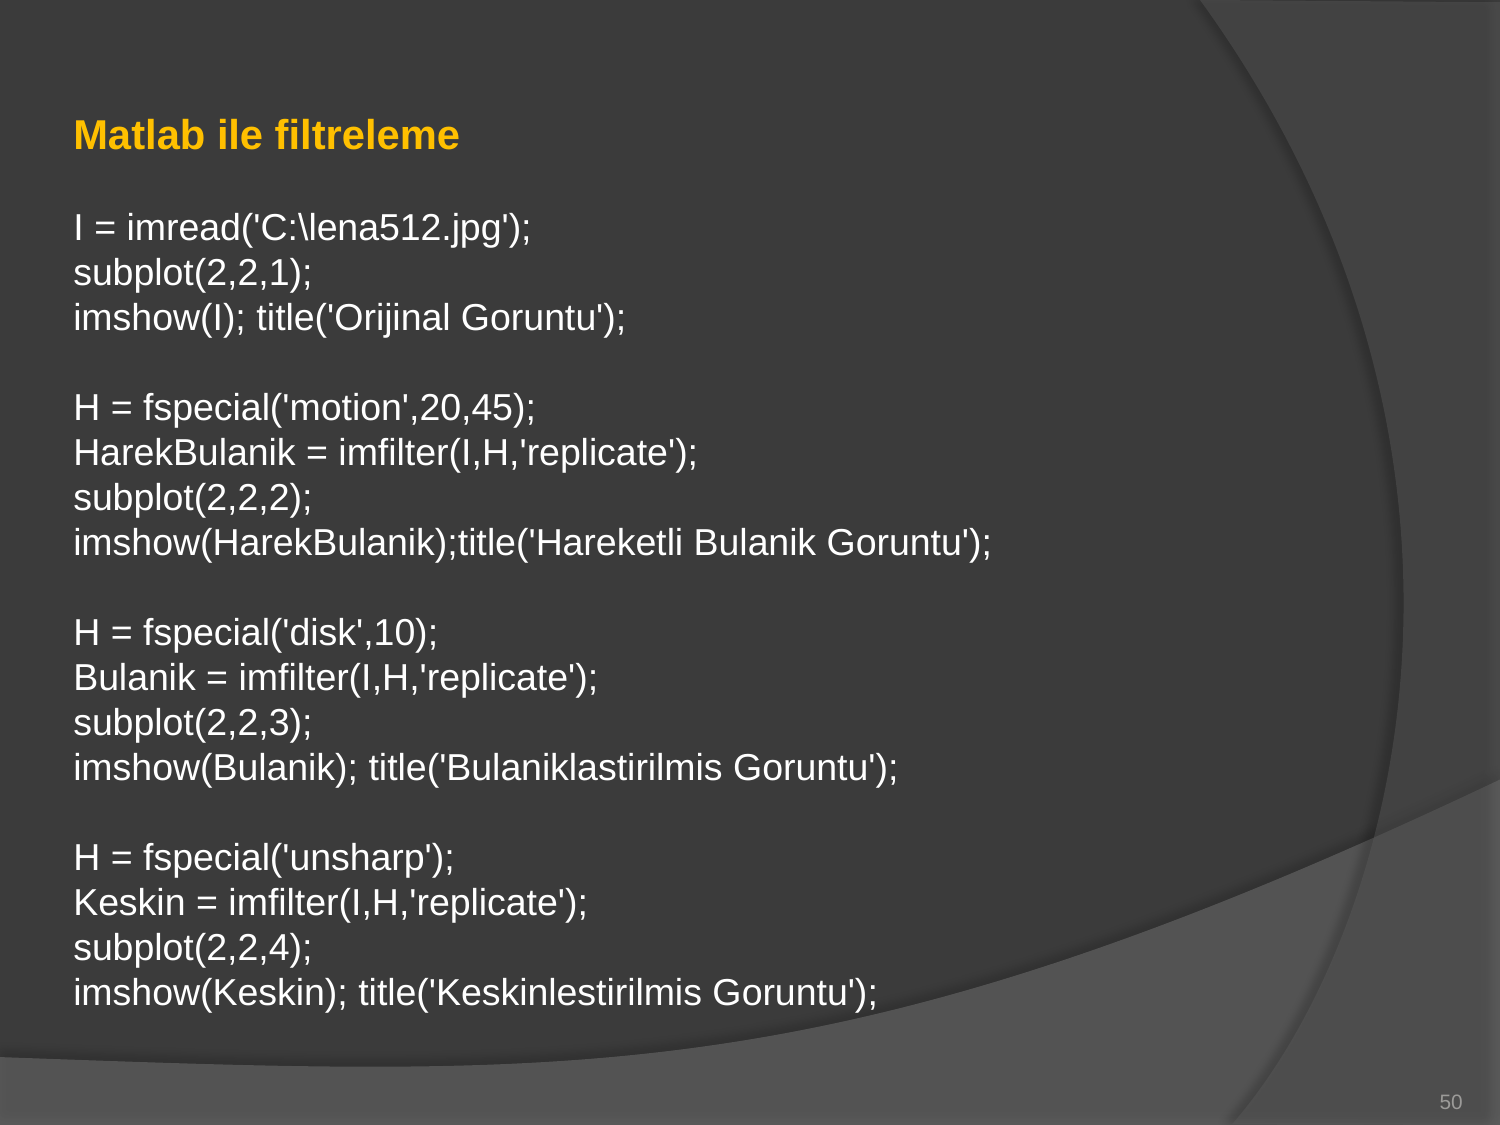

Matlab ile filtreleme

I = imread('C:\lena512.jpg');
subplot(2,2,1);
imshow(I); title('Orijinal Goruntu');

H = fspecial('motion',20,45);
HarekBulanik = imfilter(I,H,'replicate');
subplot(2,2,2);
imshow(HarekBulanik);title('Hareketli Bulanik Goruntu');

H = fspecial('disk',10);
Bulanik = imfilter(I,H,'replicate');
subplot(2,2,3);
imshow(Bulanik); title('Bulaniklastirilmis Goruntu');

H = fspecial('unsharp');
Keskin = imfilter(I,H,'replicate');
subplot(2,2,4);
imshow(Keskin); title('Keskinlestirilmis Goruntu');
50